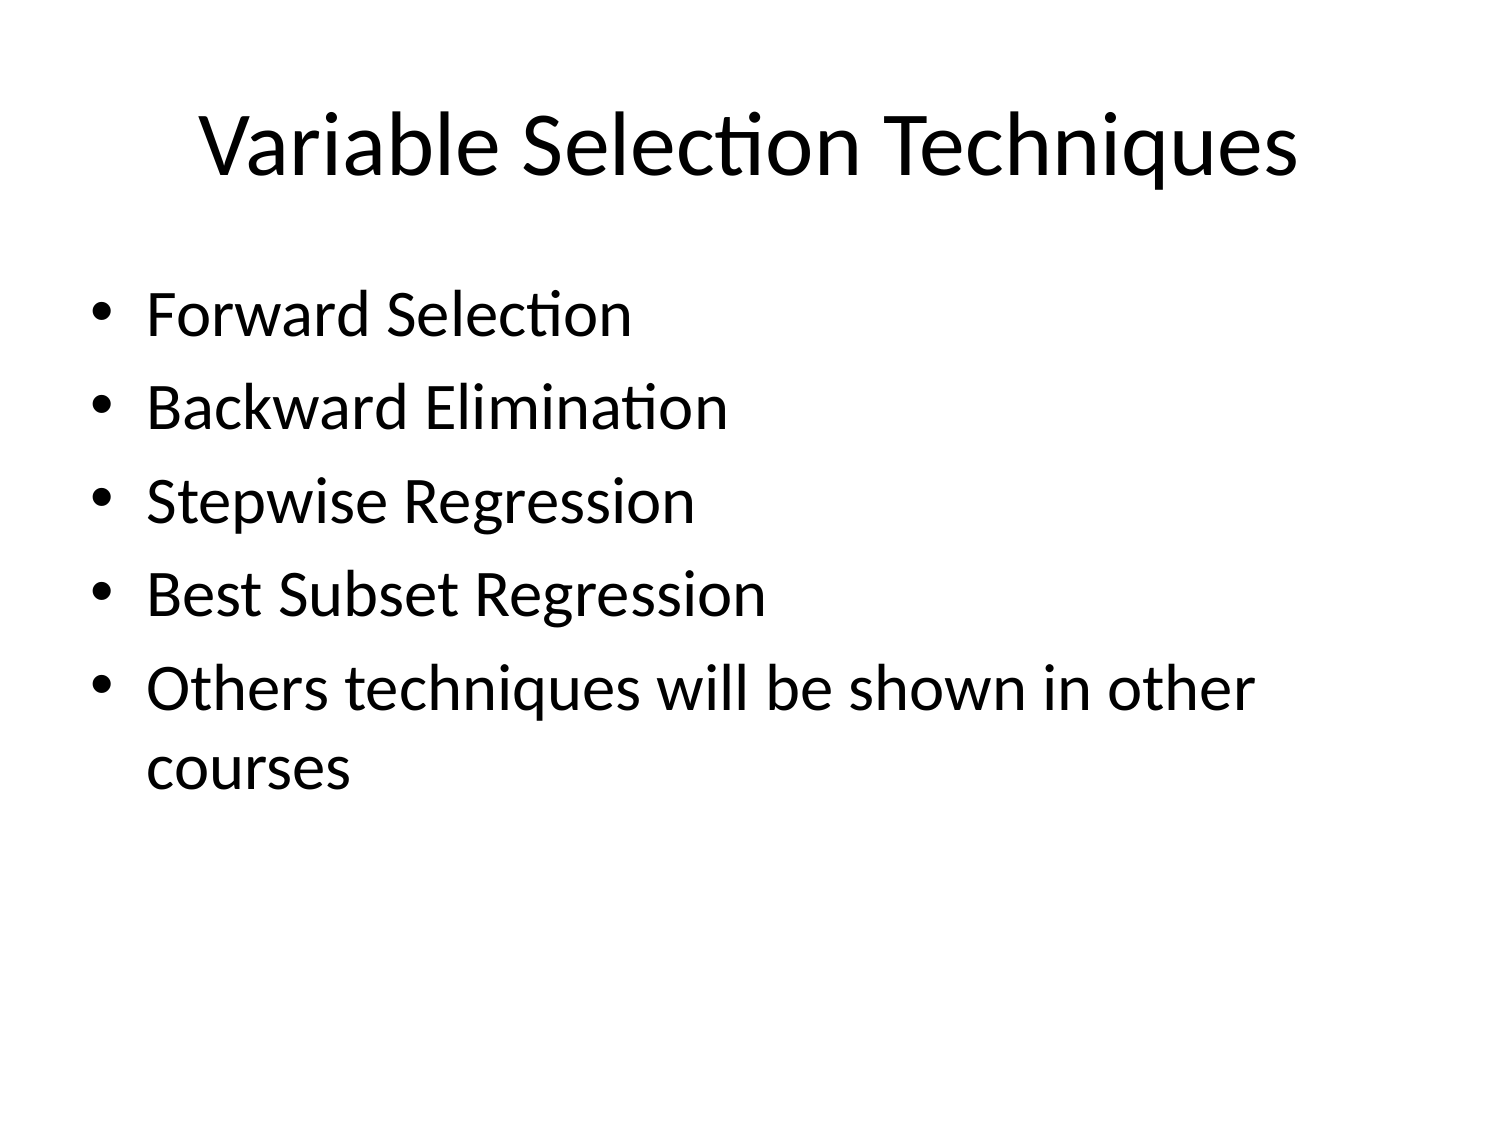

# Variable Selection Techniques
Forward Selection
Backward Elimination
Stepwise Regression
Best Subset Regression
Others techniques will be shown in other courses